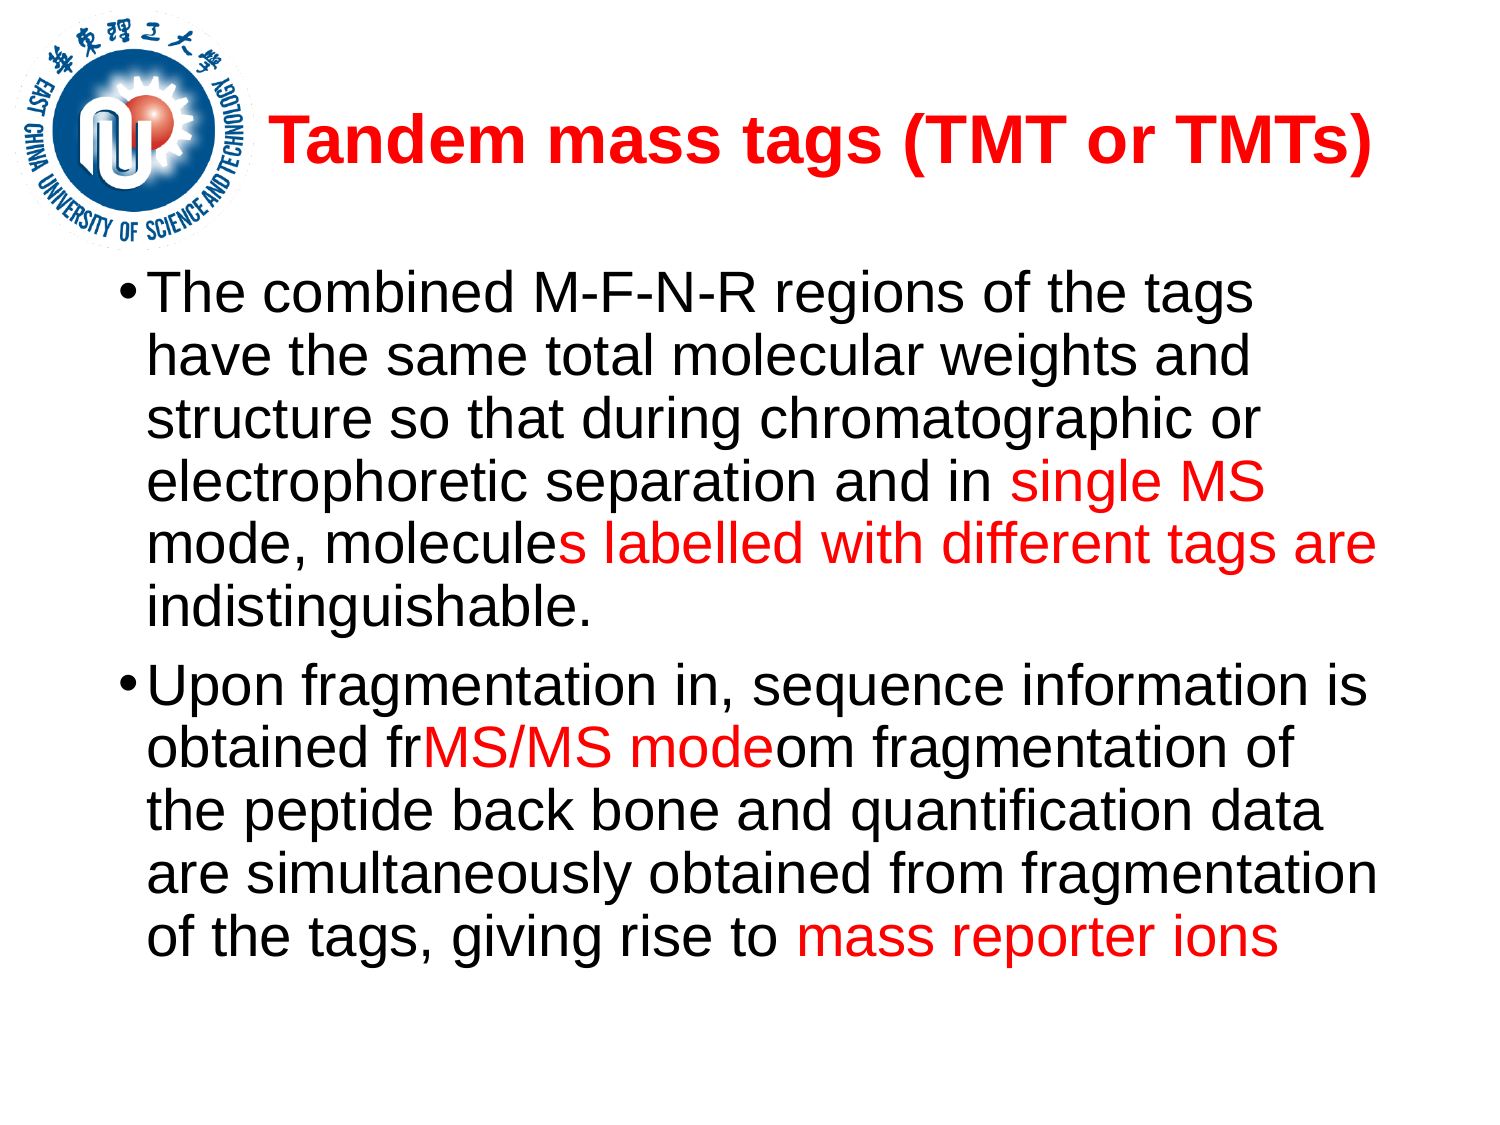

# Tandem mass tags (TMT or TMTs)
The combined M-F-N-R regions of the tags have the same total molecular weights and structure so that during chromatographic or electrophoretic separation and in single MS mode, molecules labelled with different tags are indistinguishable.
Upon fragmentation in, sequence information is obtained frMS/MS modeom fragmentation of the peptide back bone and quantification data are simultaneously obtained from fragmentation of the tags, giving rise to mass reporter ions